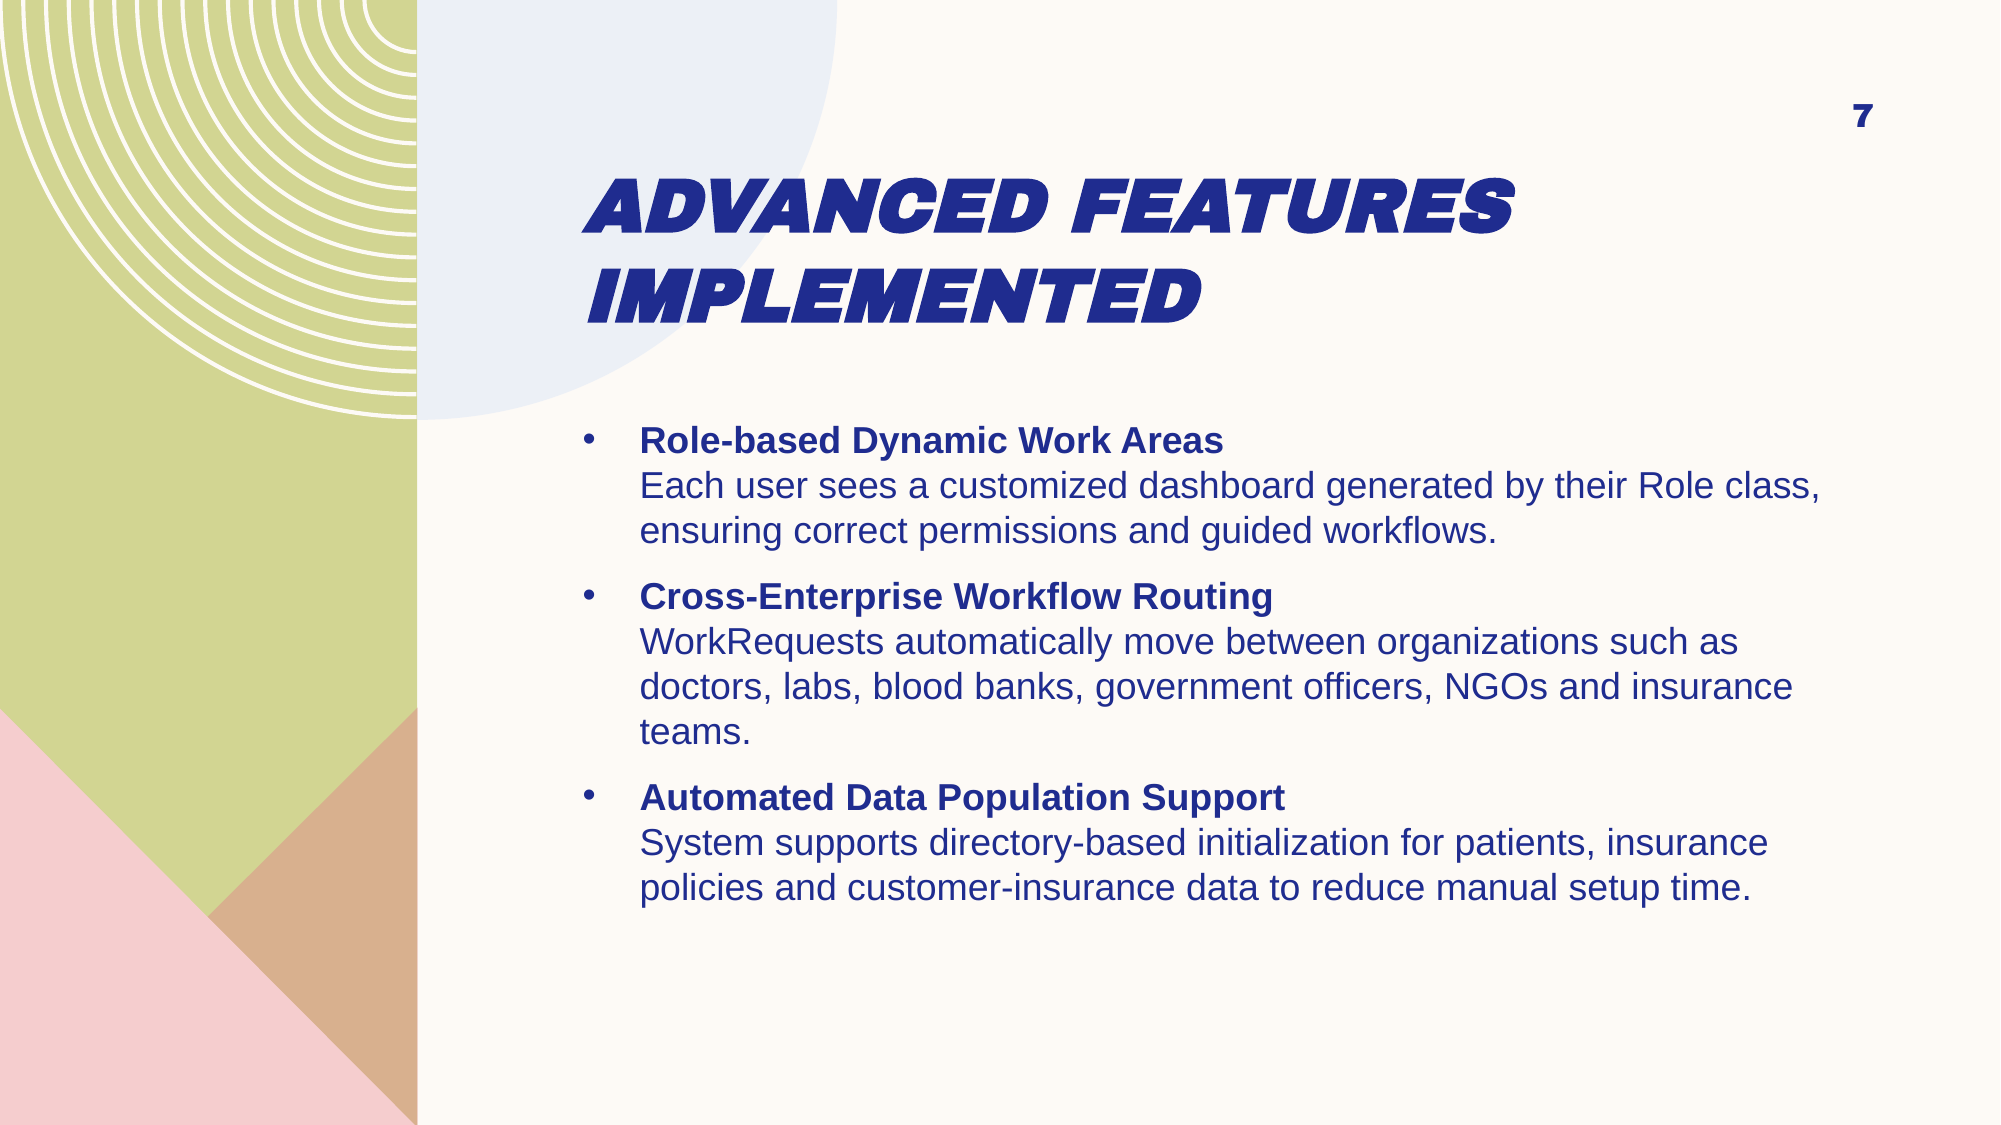

7
# Advanced Features Implemented
Role-based Dynamic Work Areas
Each user sees a customized dashboard generated by their Role class, ensuring correct permissions and guided workflows.
Cross-Enterprise Workflow Routing
WorkRequests automatically move between organizations such as doctors, labs, blood banks, government officers, NGOs and insurance teams.
Automated Data Population Support
System supports directory-based initialization for patients, insurance policies and customer-insurance data to reduce manual setup time.